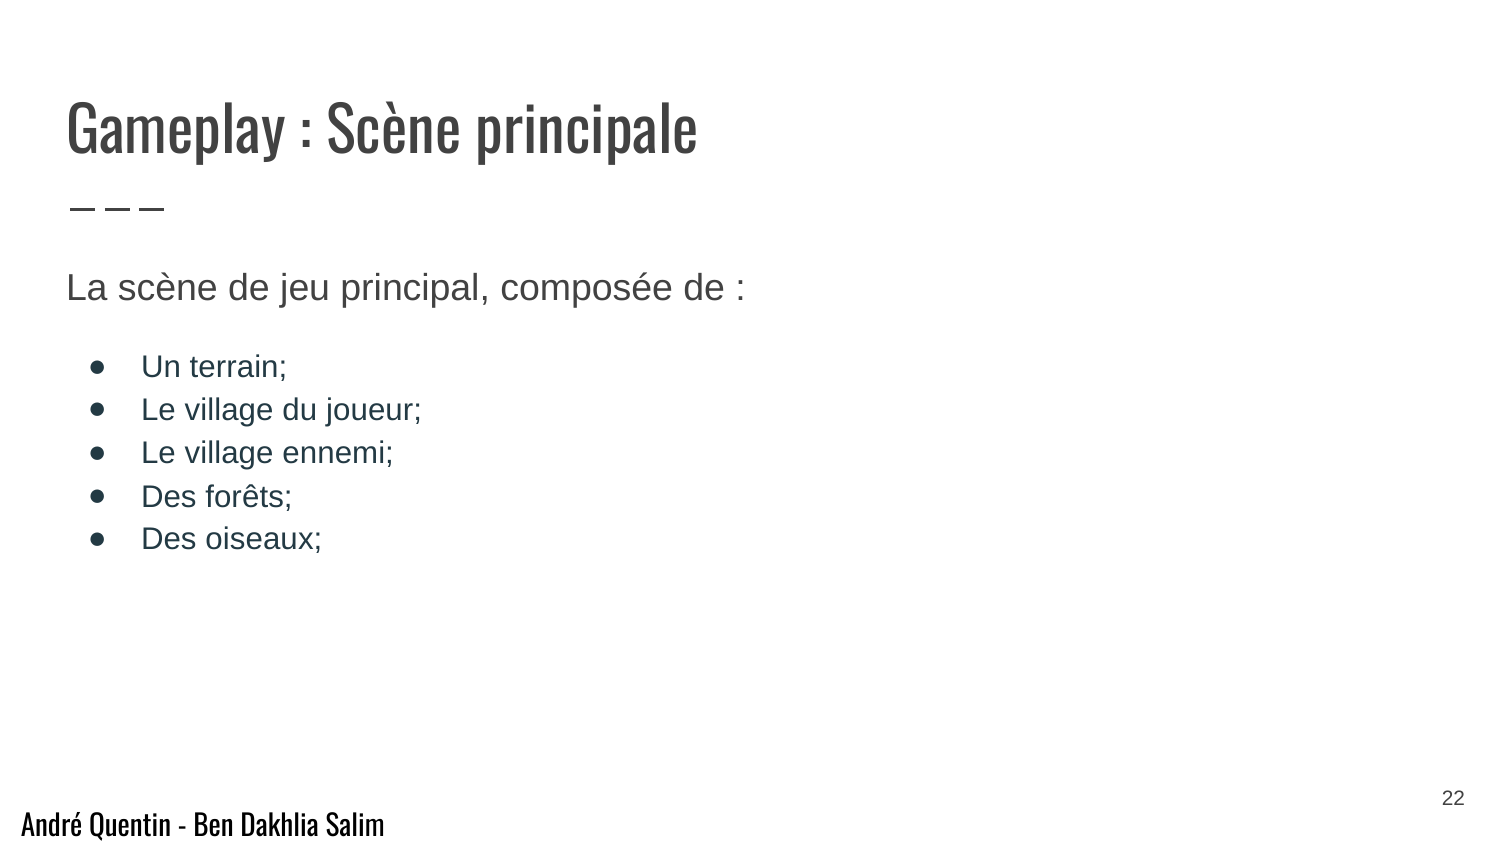

# Gameplay : Scène principale
La scène de jeu principal, composée de :
Un terrain;
Le village du joueur;
Le village ennemi;
Des forêts;
Des oiseaux;
22